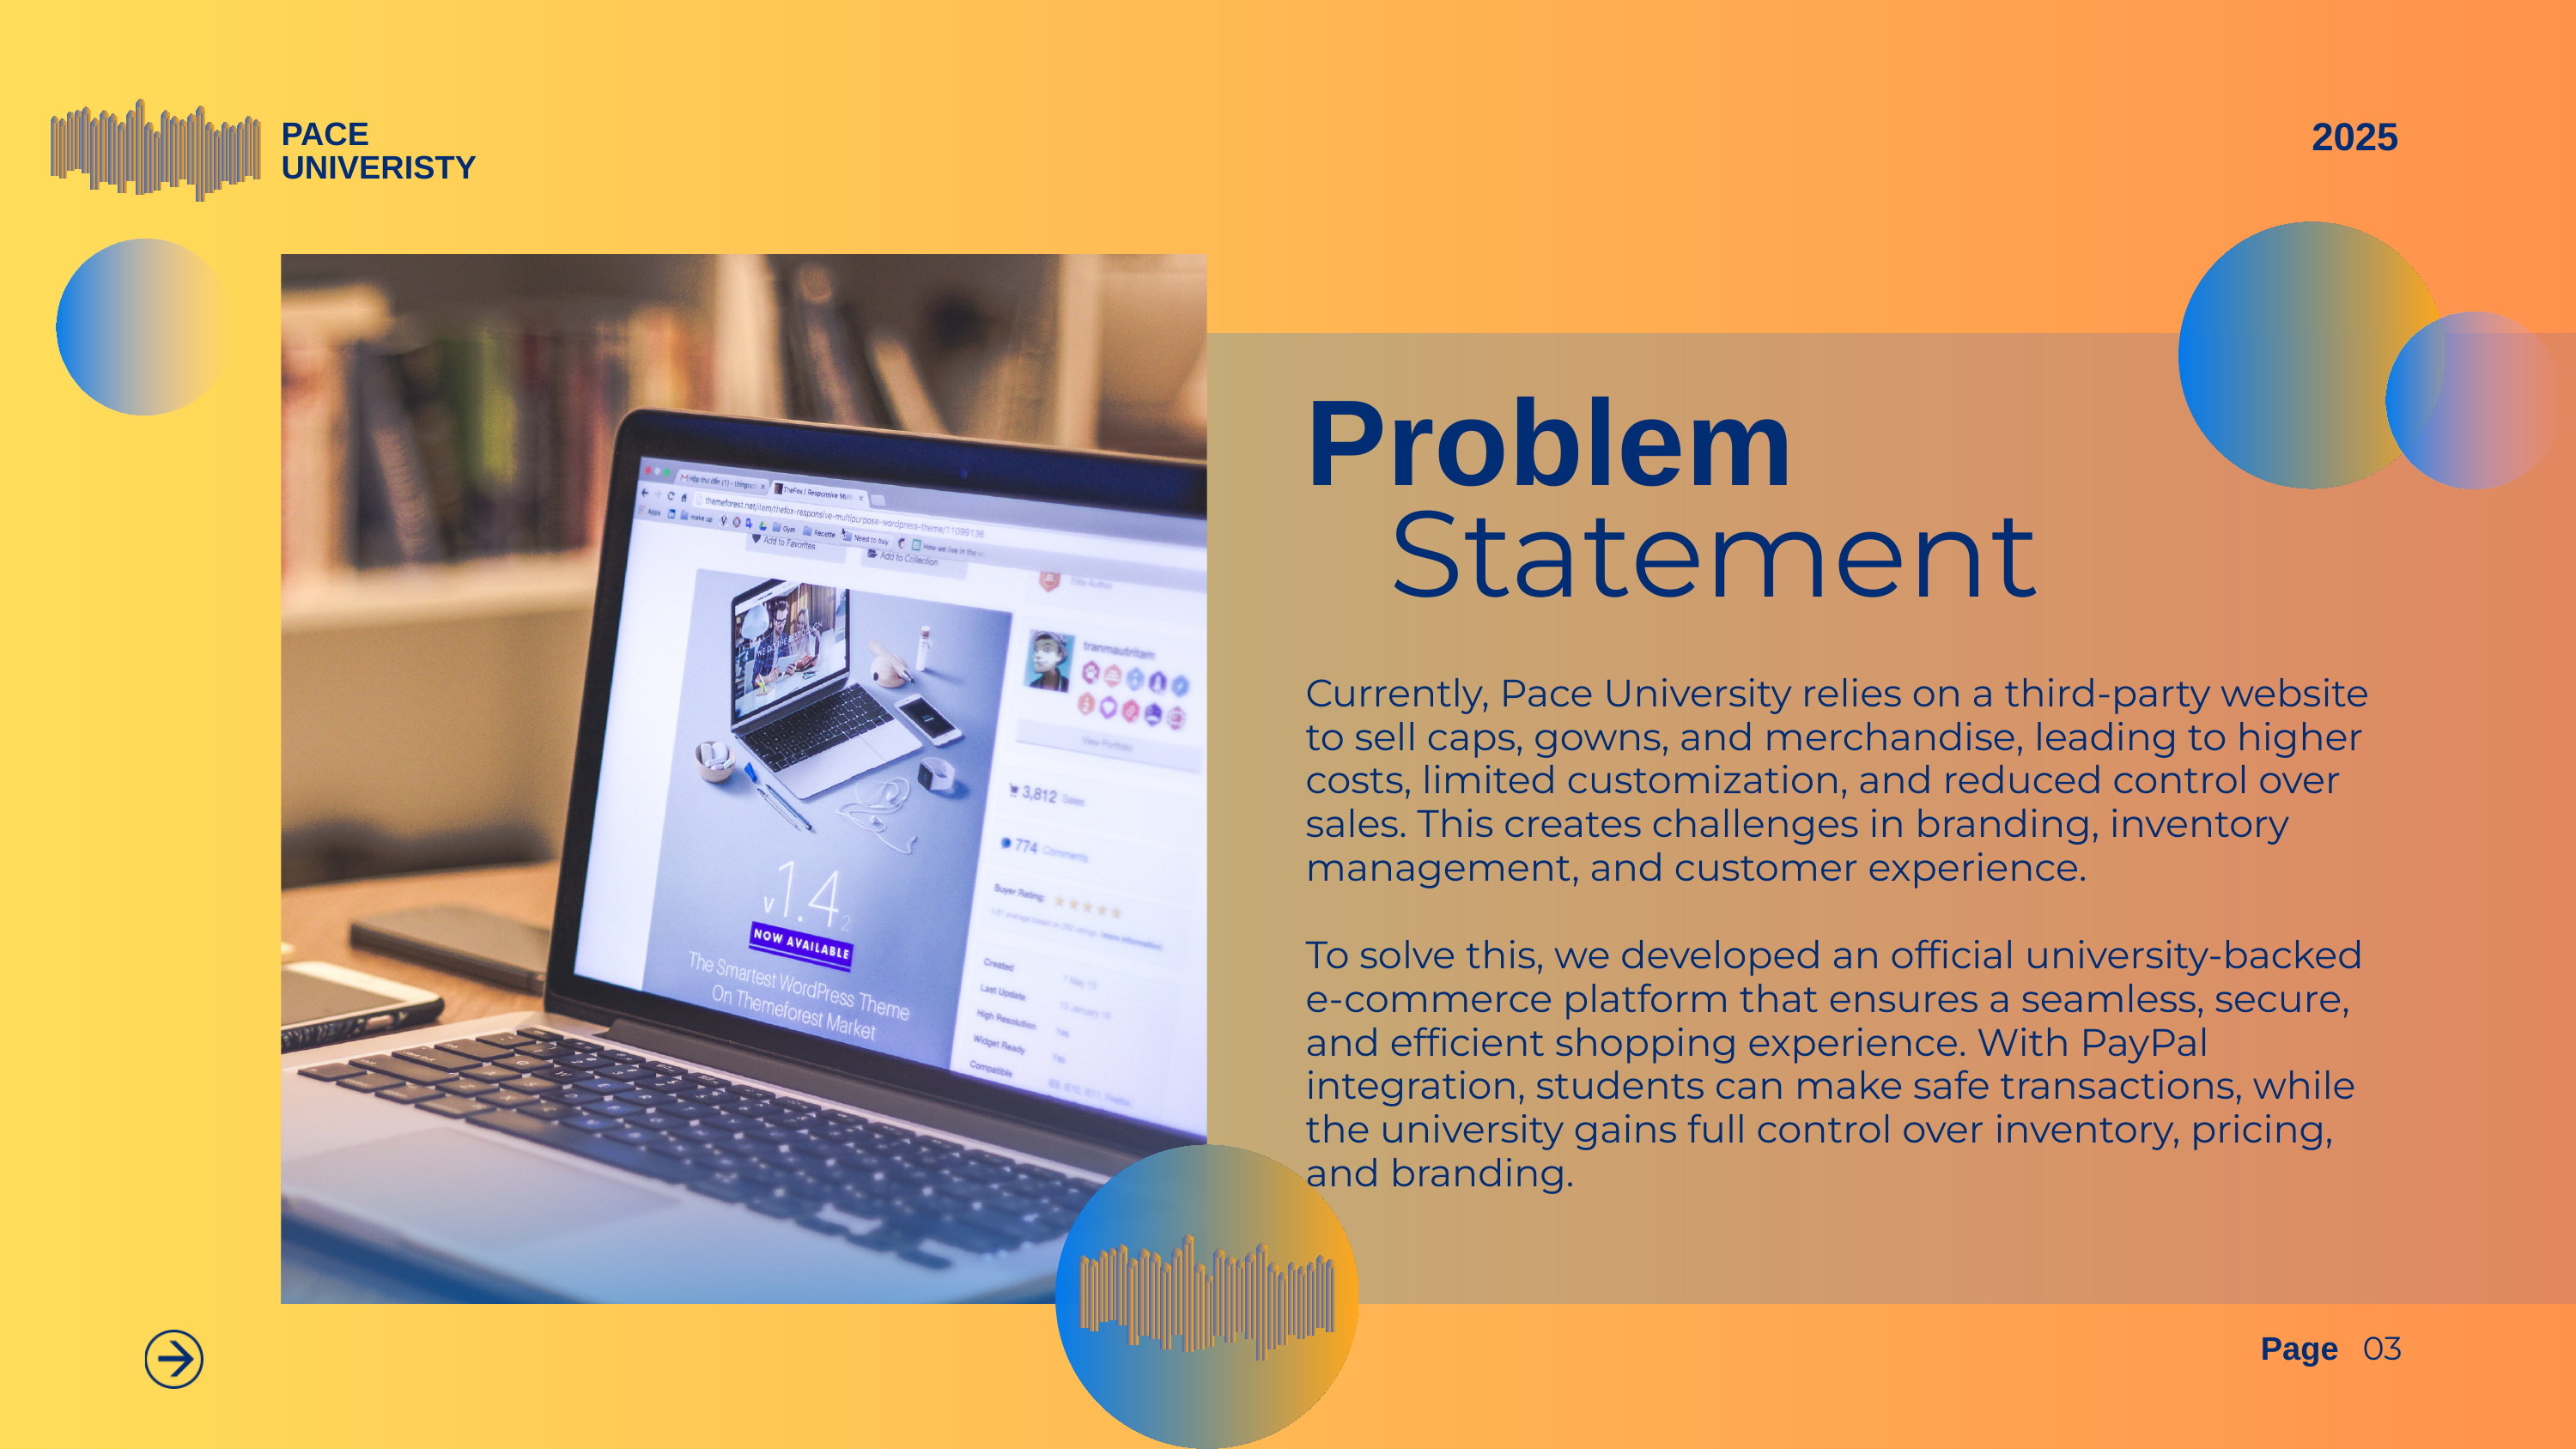

2025
PACE
UNIVERISTY

Problem
Statement
Currently, Pace University relies on a third-party website to sell caps, gowns, and merchandise, leading to higher costs, limited customization, and reduced control over sales. This creates challenges in branding, inventory management, and customer experience.

To solve this, we developed an official university-backed e-commerce platform that ensures a seamless, secure, and efficient shopping experience. With PayPal integration, students can make safe transactions, while the university gains full control over inventory, pricing, and branding.

Page
03